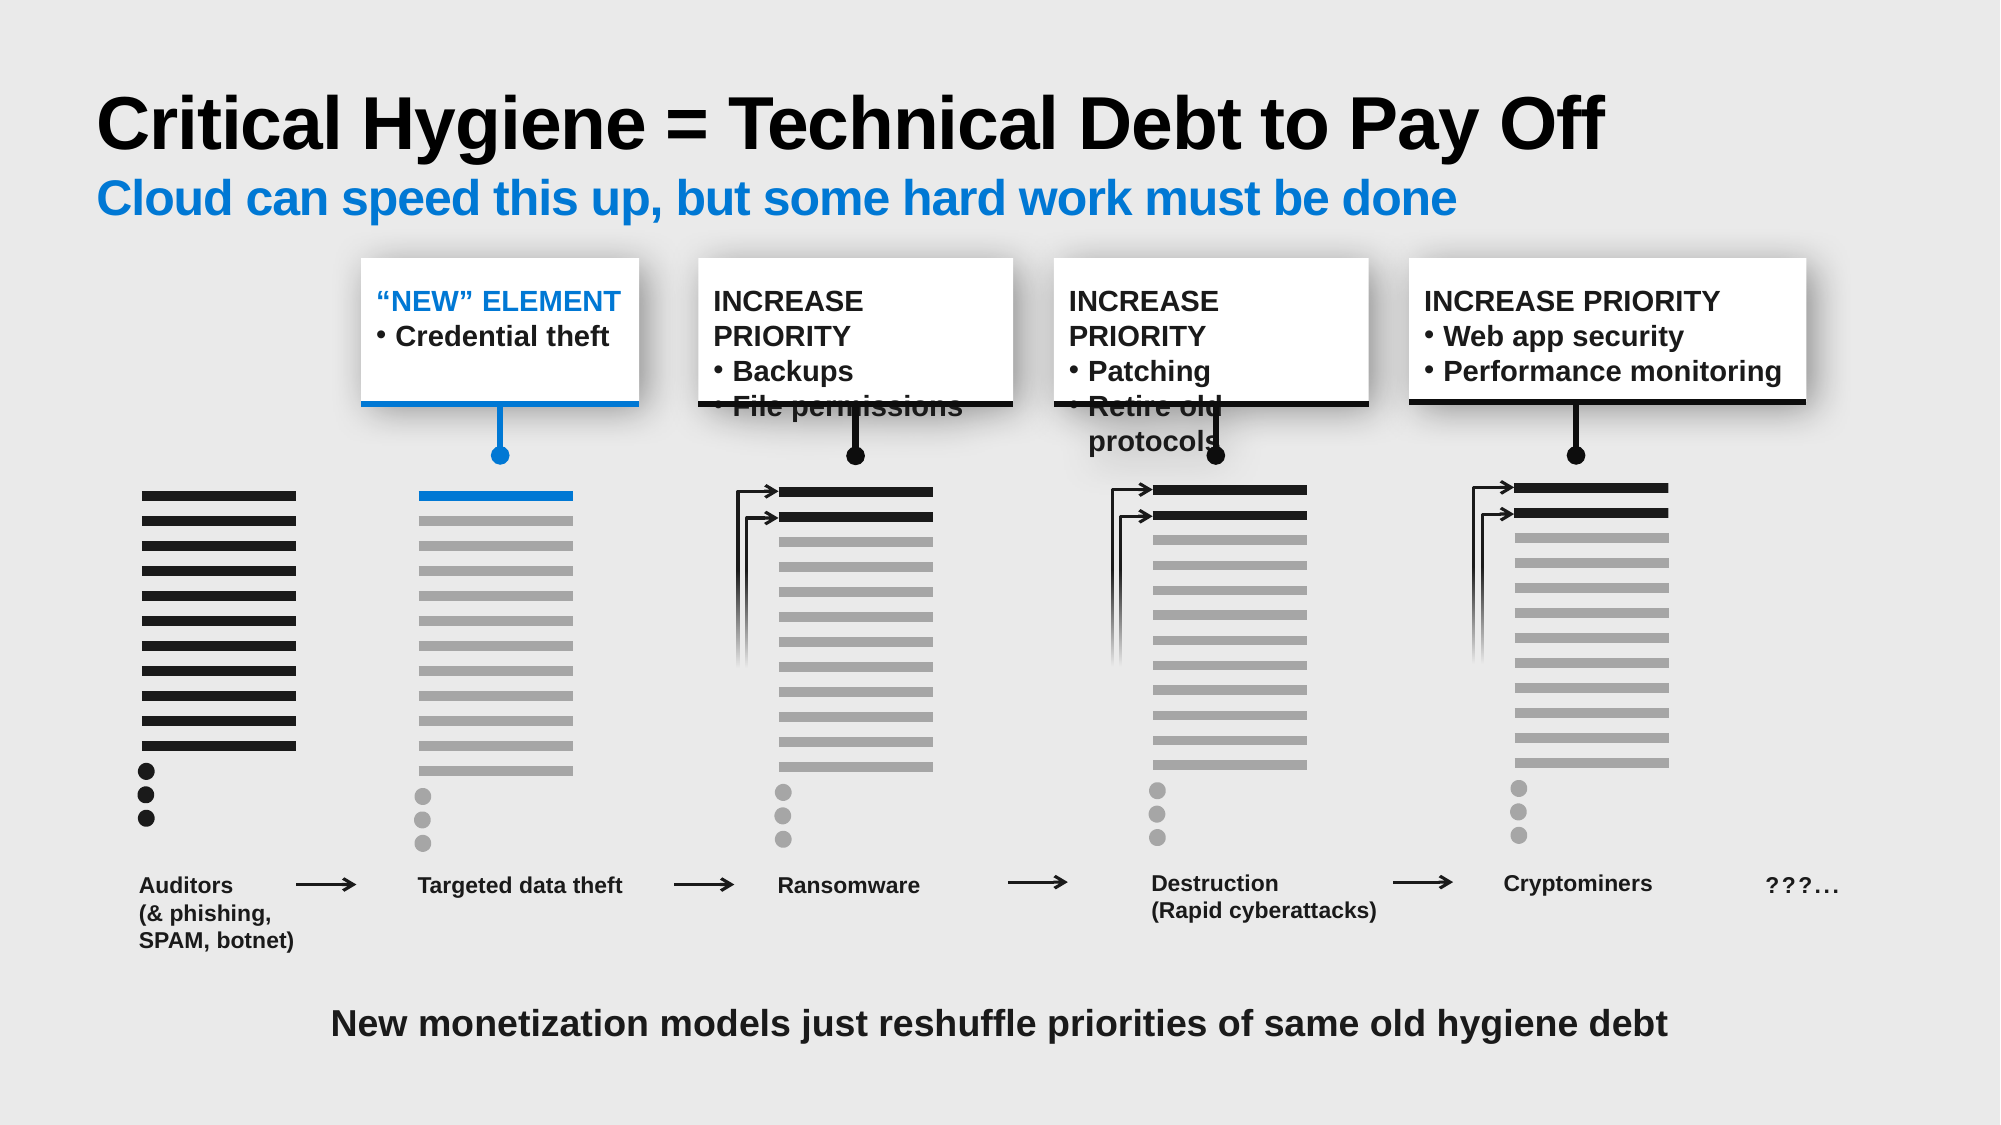

# Critical Hygiene = Technical Debt to Pay Off Cloud can speed this up, but some hard work must be done
“NEW” ELEMENT
Credential theft
INCREASE PRIORITY
Backups
File permissions
INCREASE PRIORITY
Patching
Retire old protocols
INCREASE PRIORITY
Web app security
Performance monitoring

Destruction
(Rapid cyberattacks)
Cryptominers
Ransomware
???...
Auditors
(& phishing, SPAM, botnet)
Targeted data theft
New monetization models just reshuffle priorities of same old hygiene debt